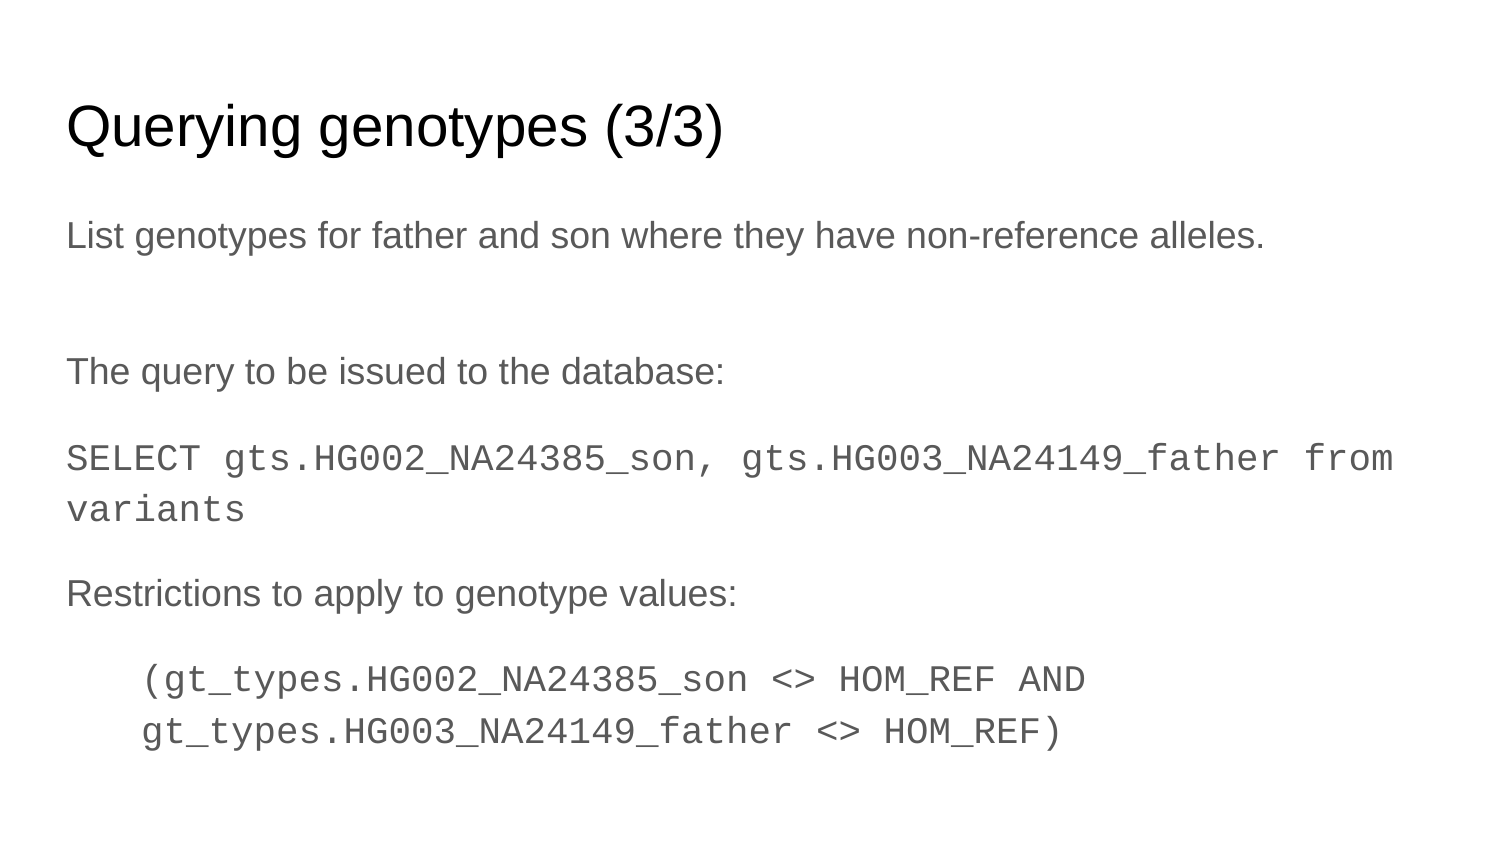

# Querying genotypes (3/3)

List genotypes for father and son where they have non-reference alleles.

The query to be issued to the database:
SELECT gts.HG002_NA24385_son, gts.HG003_NA24149_father from variants
Restrictions to apply to genotype values:
(gt_types.HG002_NA24385_son <> HOM_REF AND gt_types.HG003_NA24149_father <> HOM_REF)